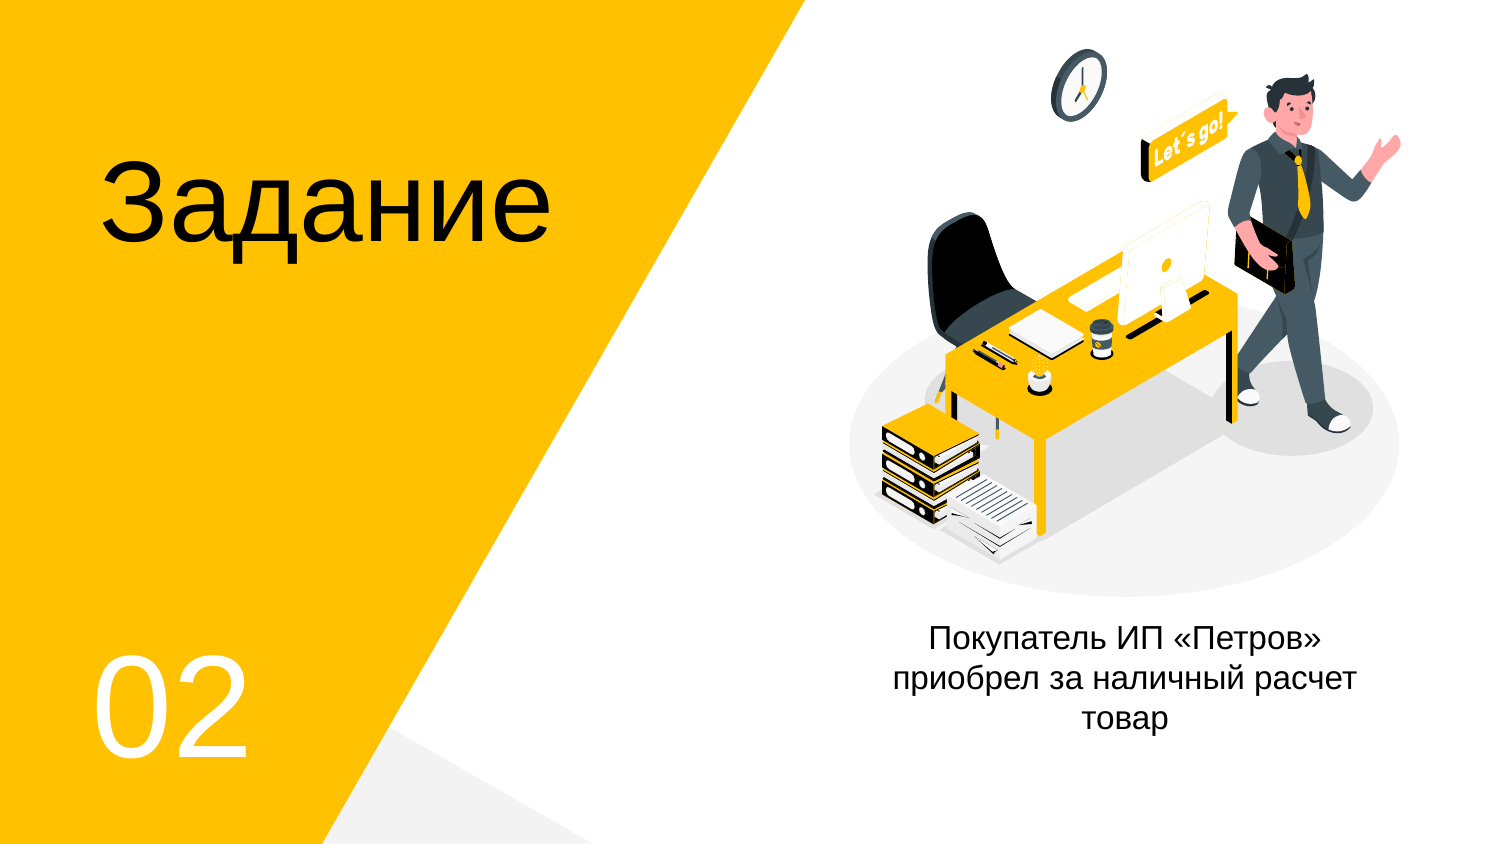

# Задание
02
Покупатель ИП «Петров» приобрел за наличный расчет товар